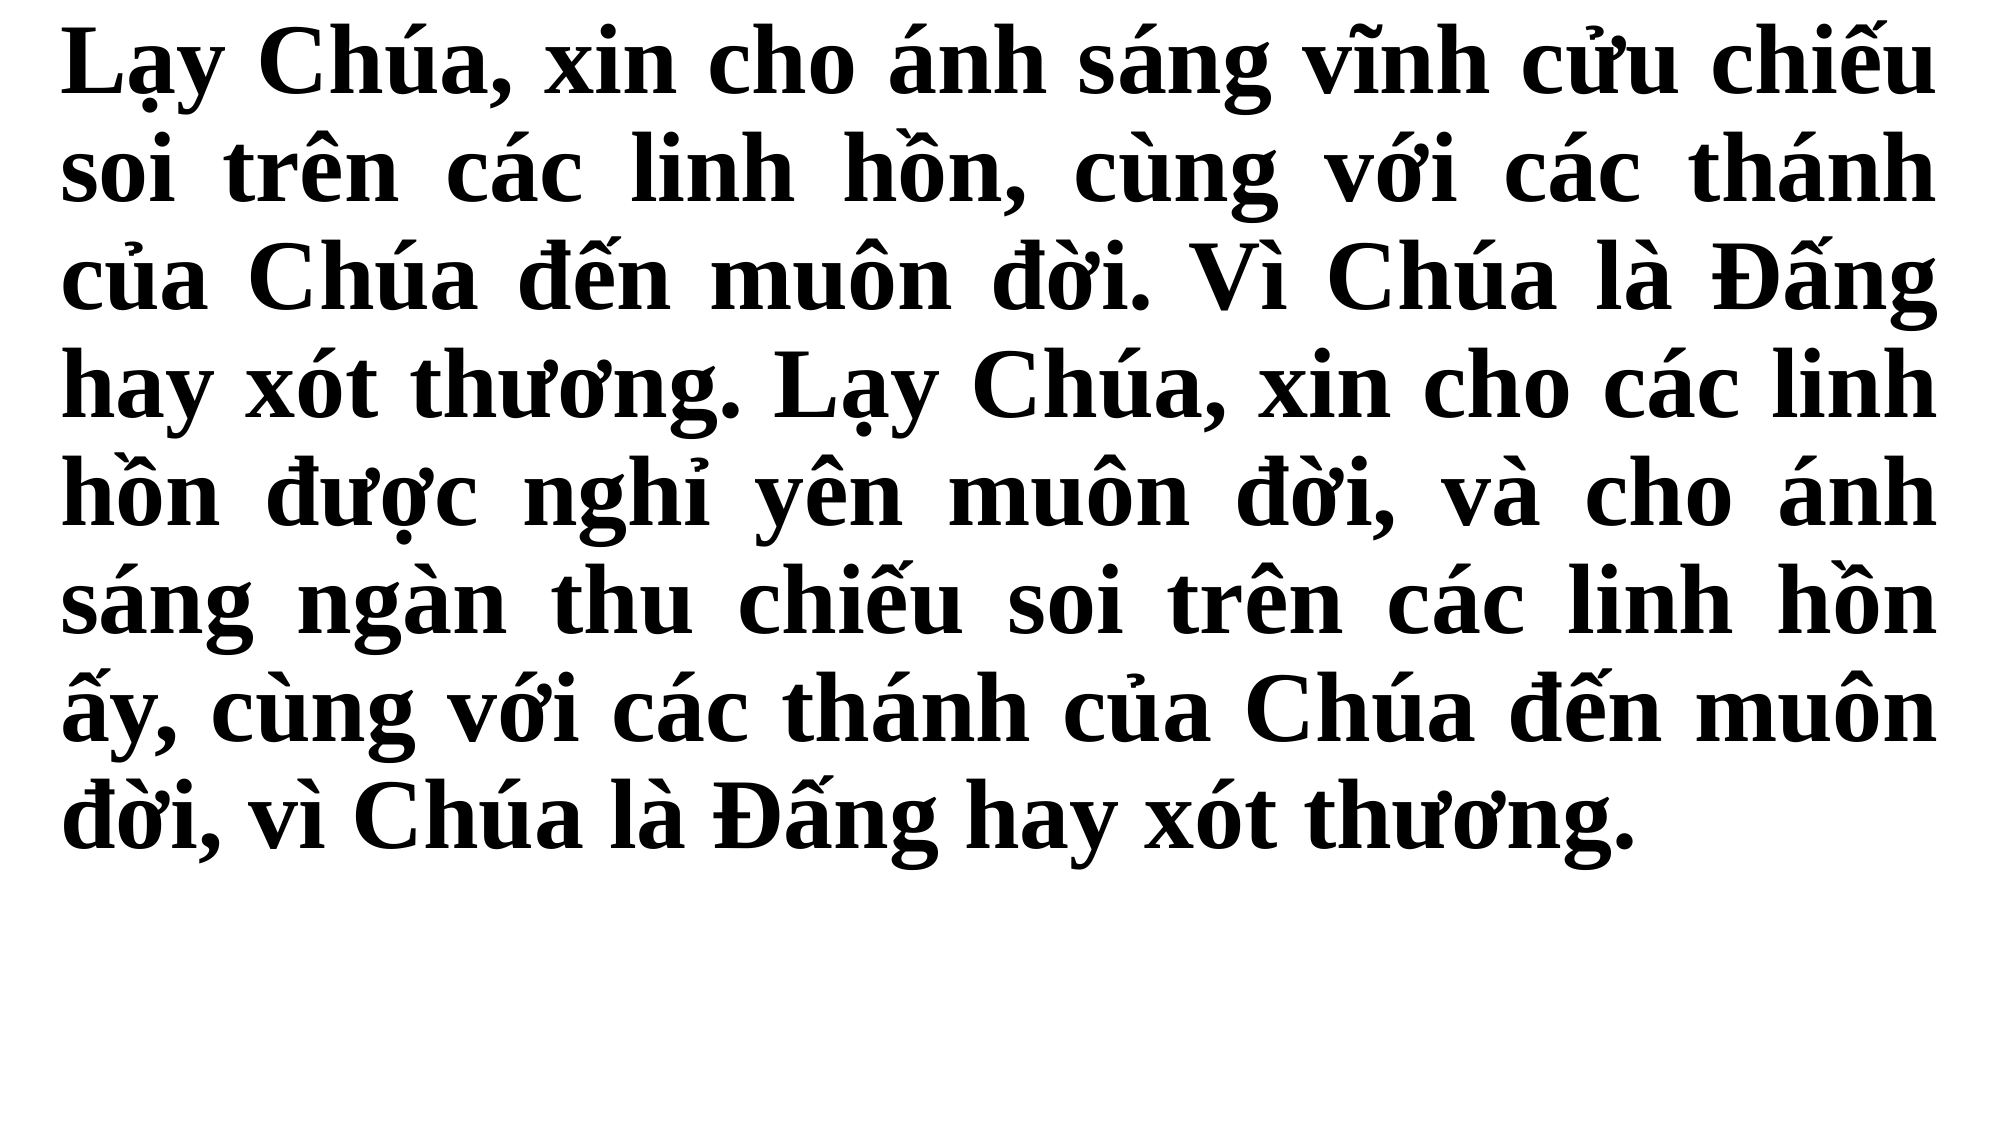

Lạy Chúa, xin cho ánh sáng vĩnh cửu chiếu soi trên các linh hồn, cùng với các thánh của Chúa đến muôn đời. Vì Chúa là Đấng hay xót thương. Lạy Chúa, xin cho các linh hồn được nghỉ yên muôn đời, và cho ánh sáng ngàn thu chiếu soi trên các linh hồn ấy, cùng với các thánh của Chúa đến muôn đời, vì Chúa là Đấng hay xót thương.